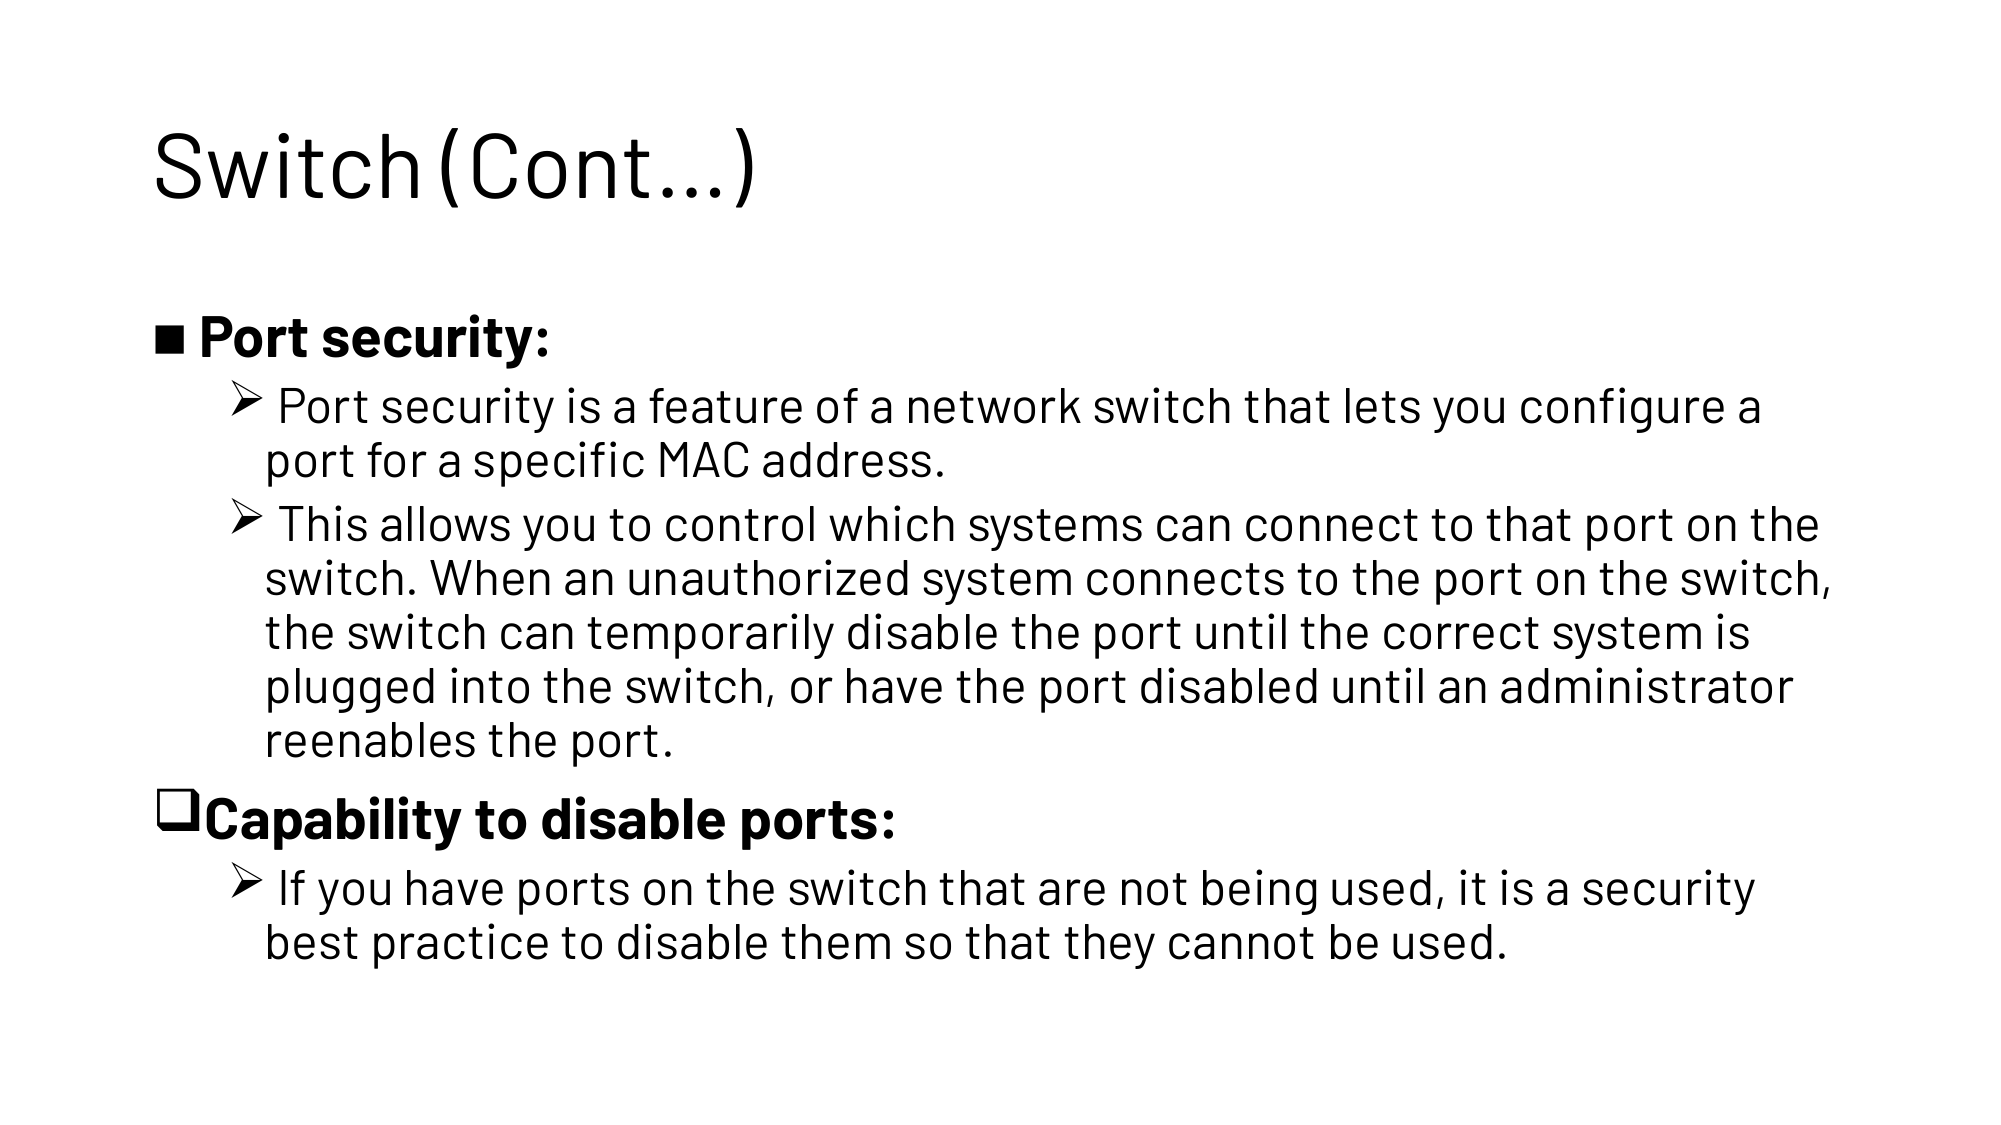

# Switch (Cont…)
■ Port security:
 Port security is a feature of a network switch that lets you configure a port for a specific MAC address.
 This allows you to control which systems can connect to that port on the switch. When an unauthorized system connects to the port on the switch, the switch can temporarily disable the port until the correct system is plugged into the switch, or have the port disabled until an administrator reenables the port.
Capability to disable ports:
 If you have ports on the switch that are not being used, it is a security best practice to disable them so that they cannot be used.